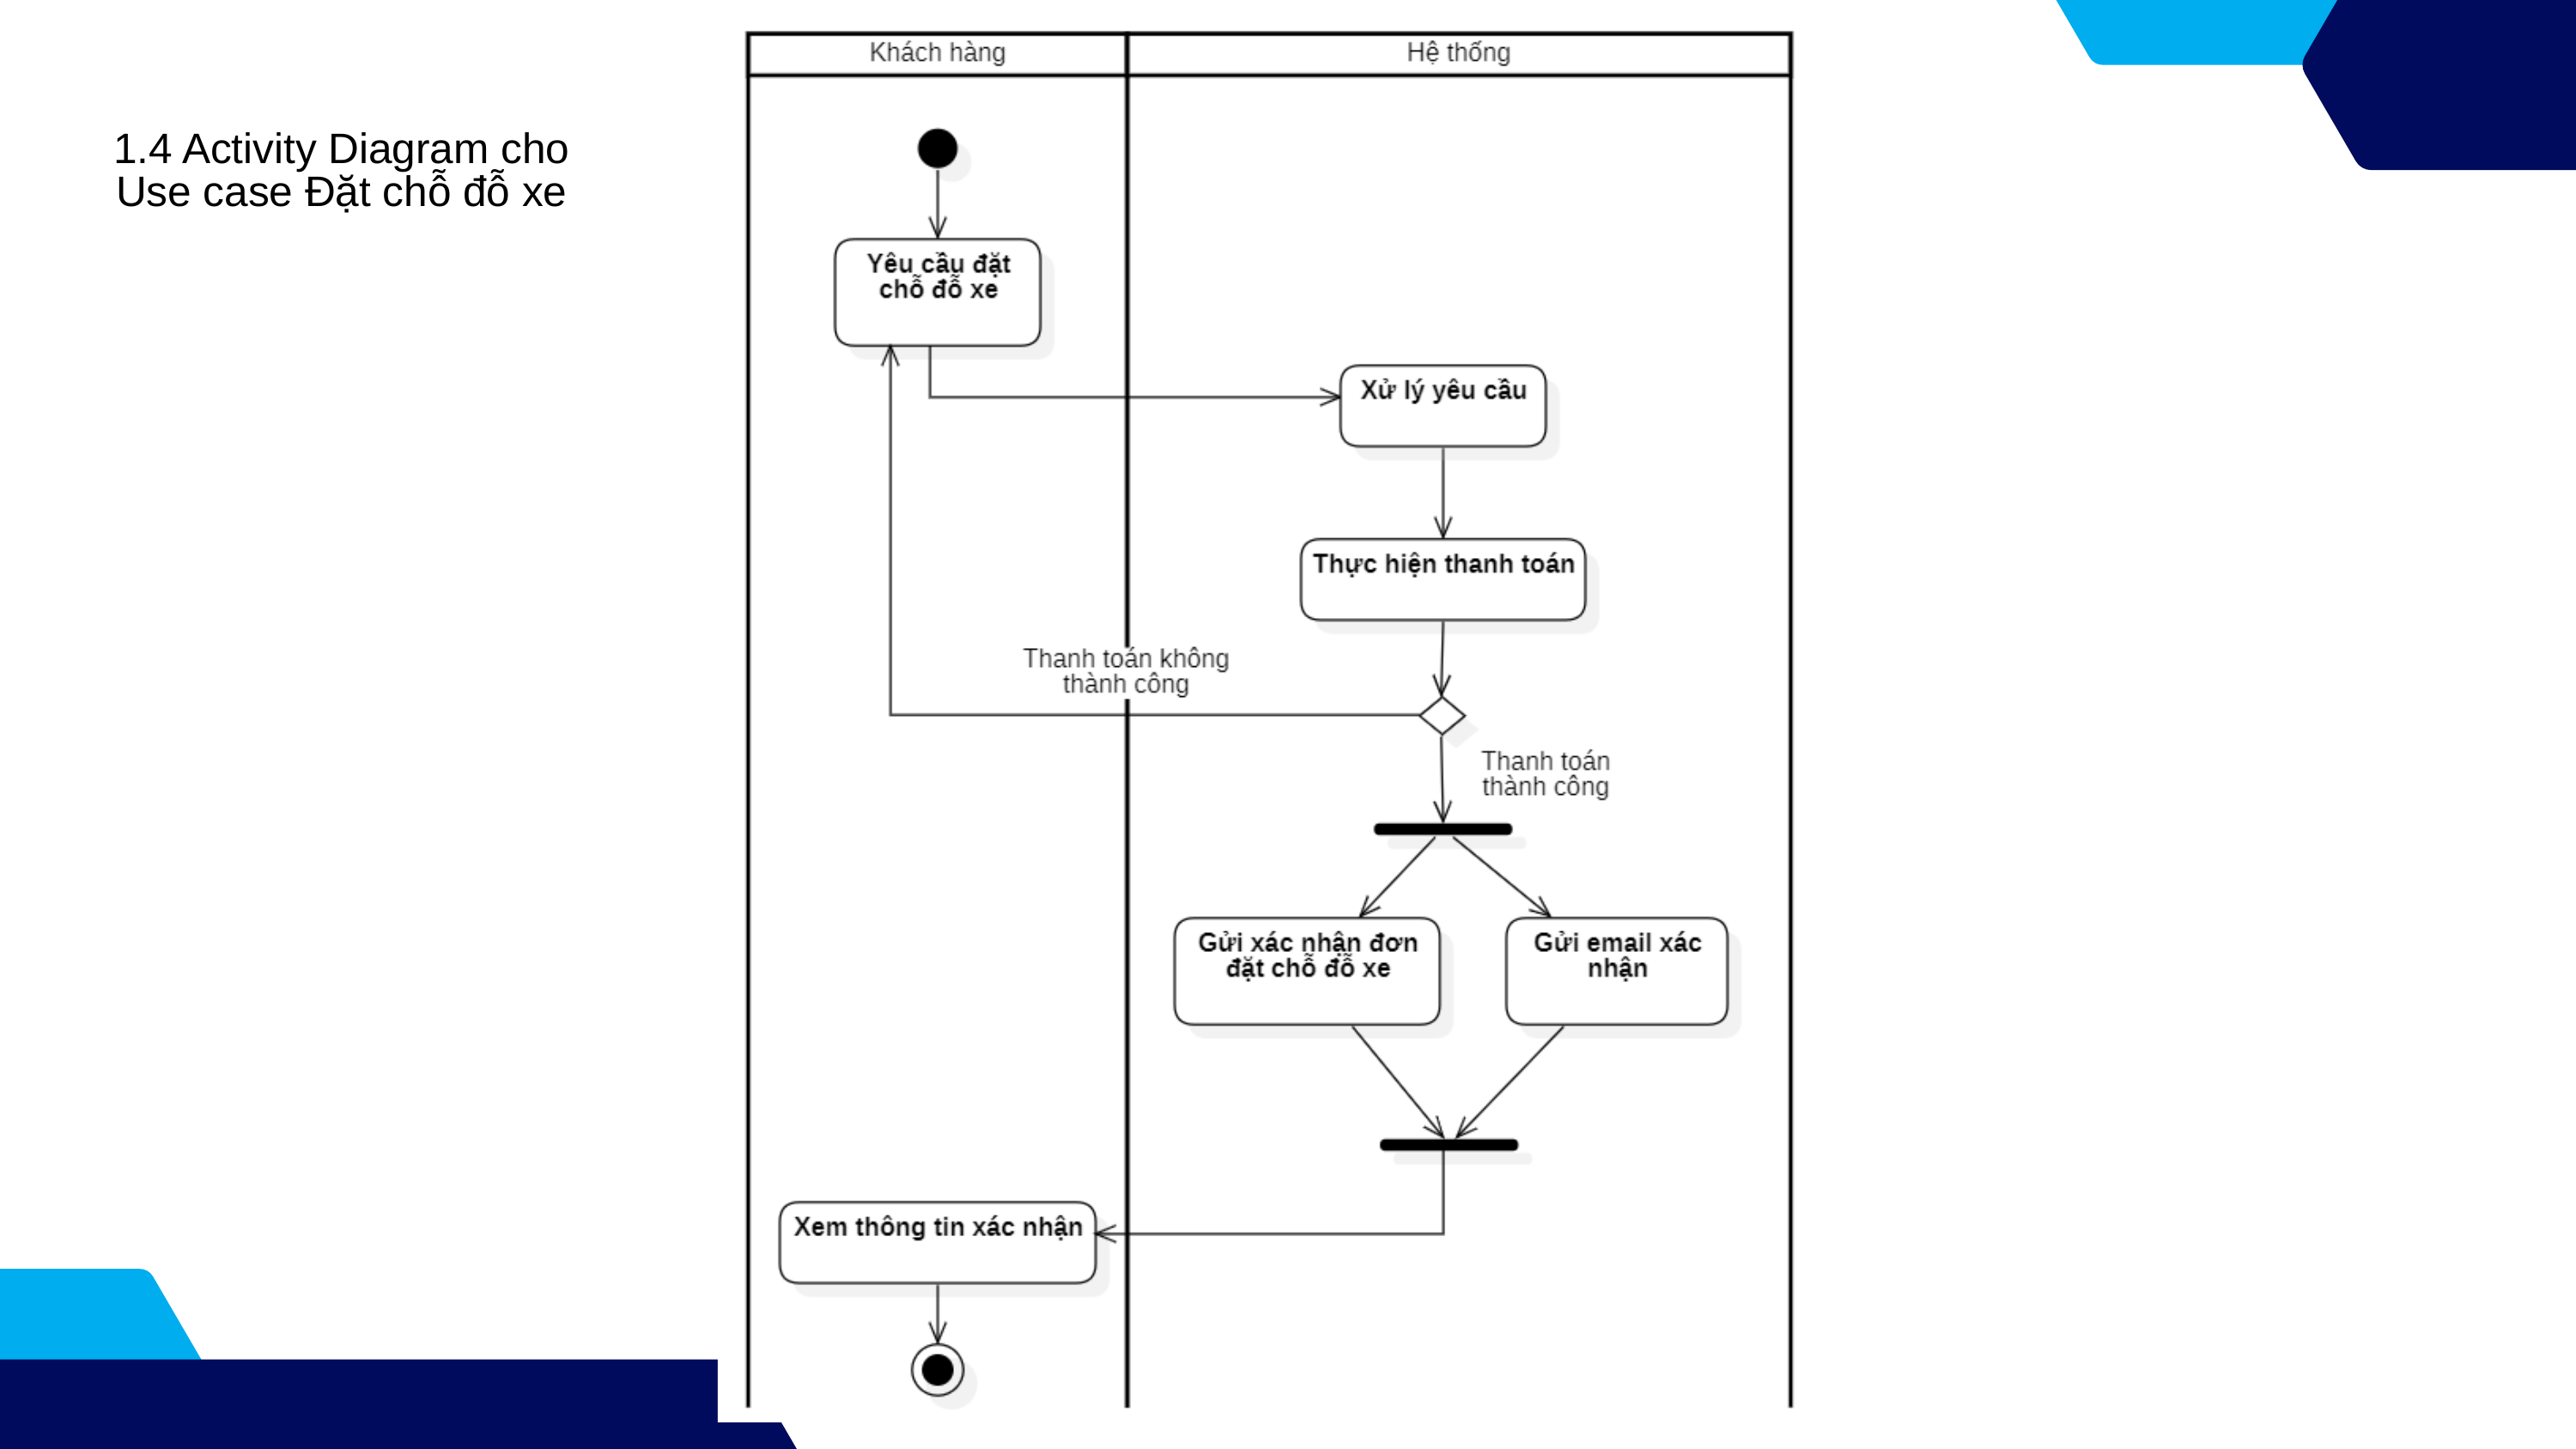

1.4 Activity Diagram cho Use case Đặt chỗ đỗ xe